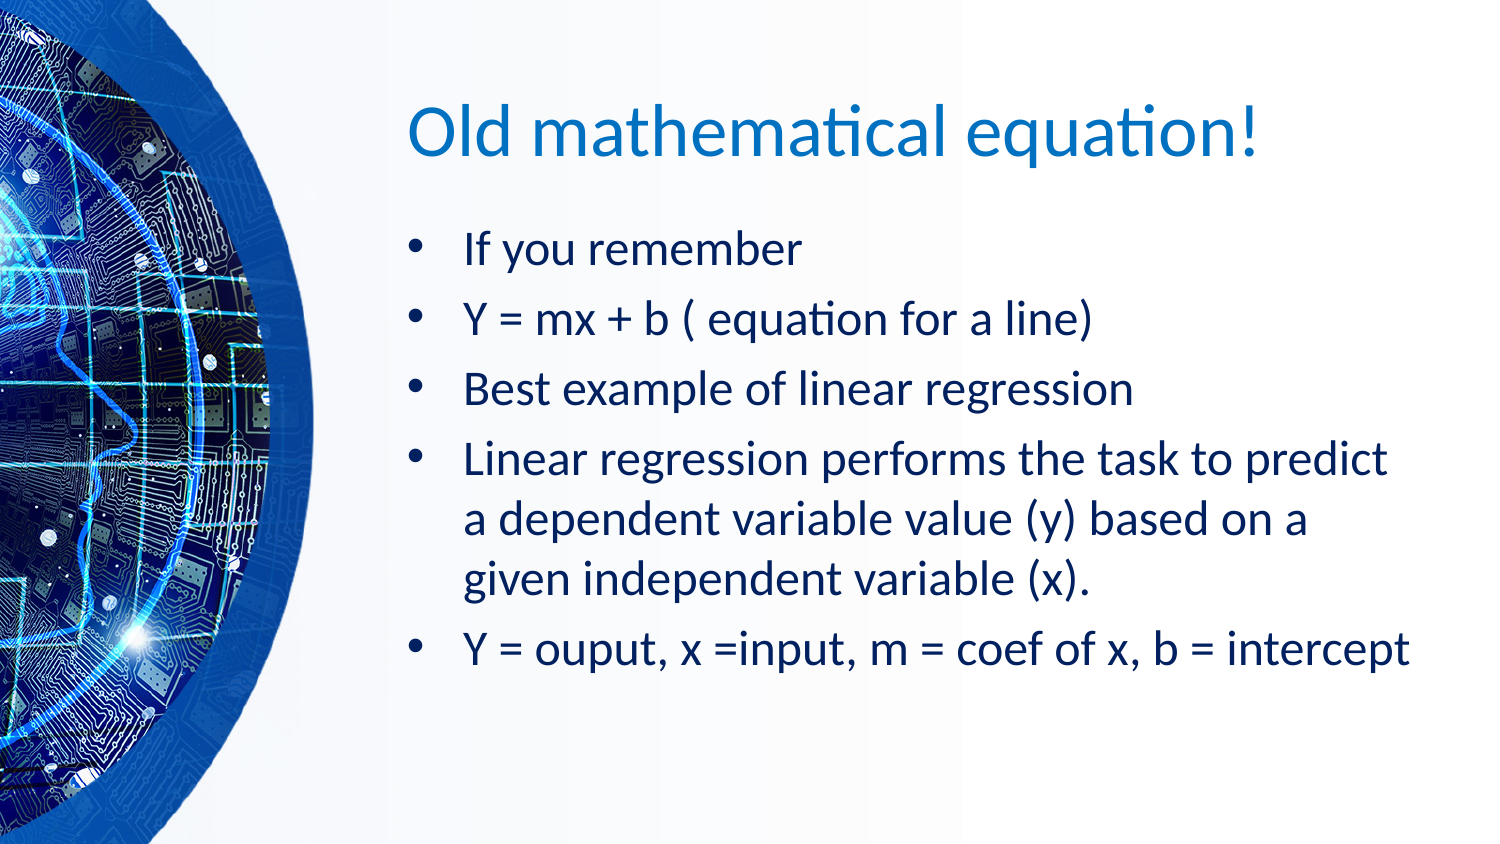

# Old mathematical equation!
If you remember
Y = mx + b ( equation for a line)
Best example of linear regression
Linear regression performs the task to predict a dependent variable value (y) based on a given independent variable (x).
Y = ouput, x =input, m = coef of x, b = intercept